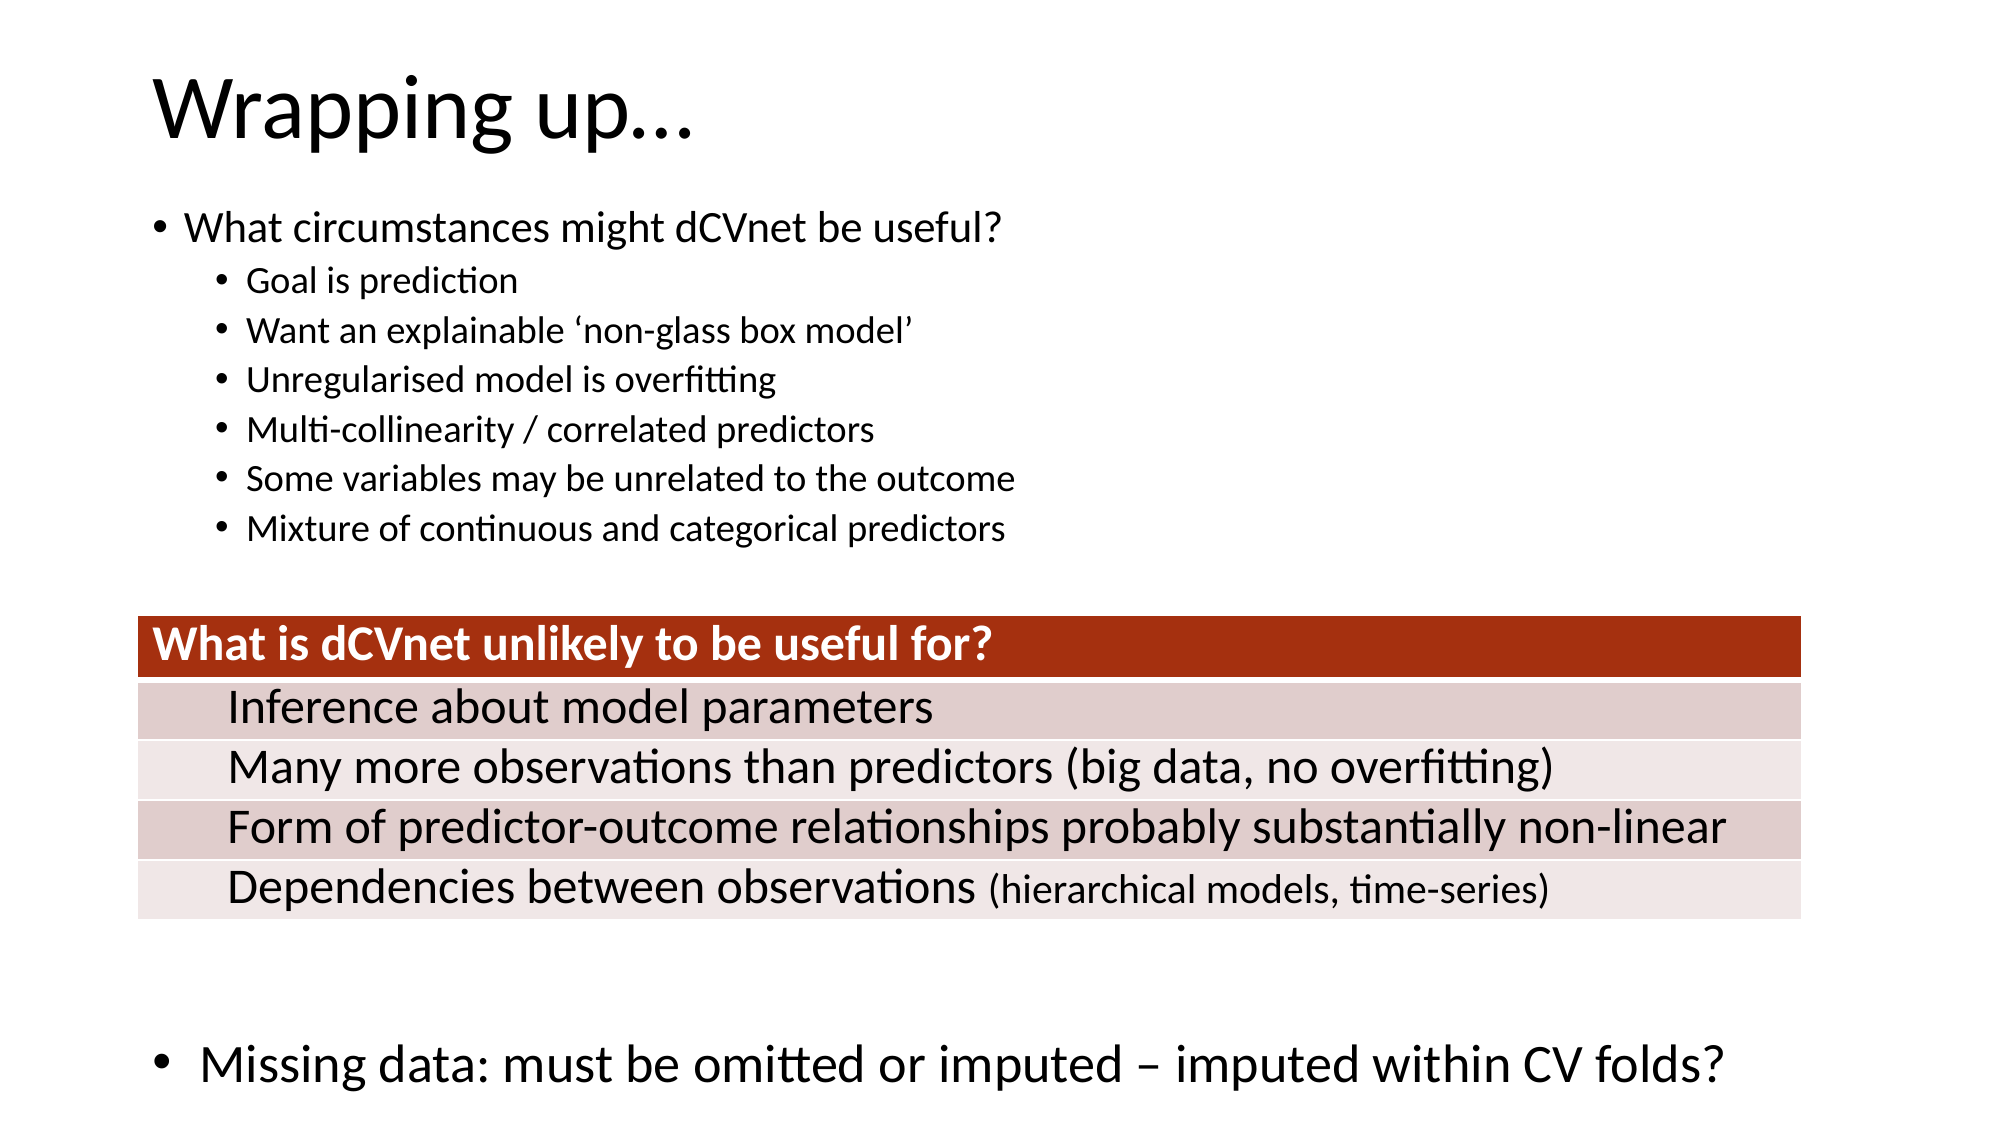

# Wrapping up…
What circumstances might dCVnet be useful?
Goal is prediction
Want an explainable ‘non-glass box model’
Unregularised model is overfitting
Multi-collinearity / correlated predictors
Some variables may be unrelated to the outcome
Mixture of continuous and categorical predictors

| What is dCVnet unlikely to be useful for? |
| --- |
| Inference about model parameters |
| Many more observations than predictors (big data, no overfitting) |
| Form of predictor-outcome relationships probably substantially non-linear |
| Dependencies between observations (hierarchical models, time-series) |
Missing data: must be omitted or imputed – imputed within CV folds?